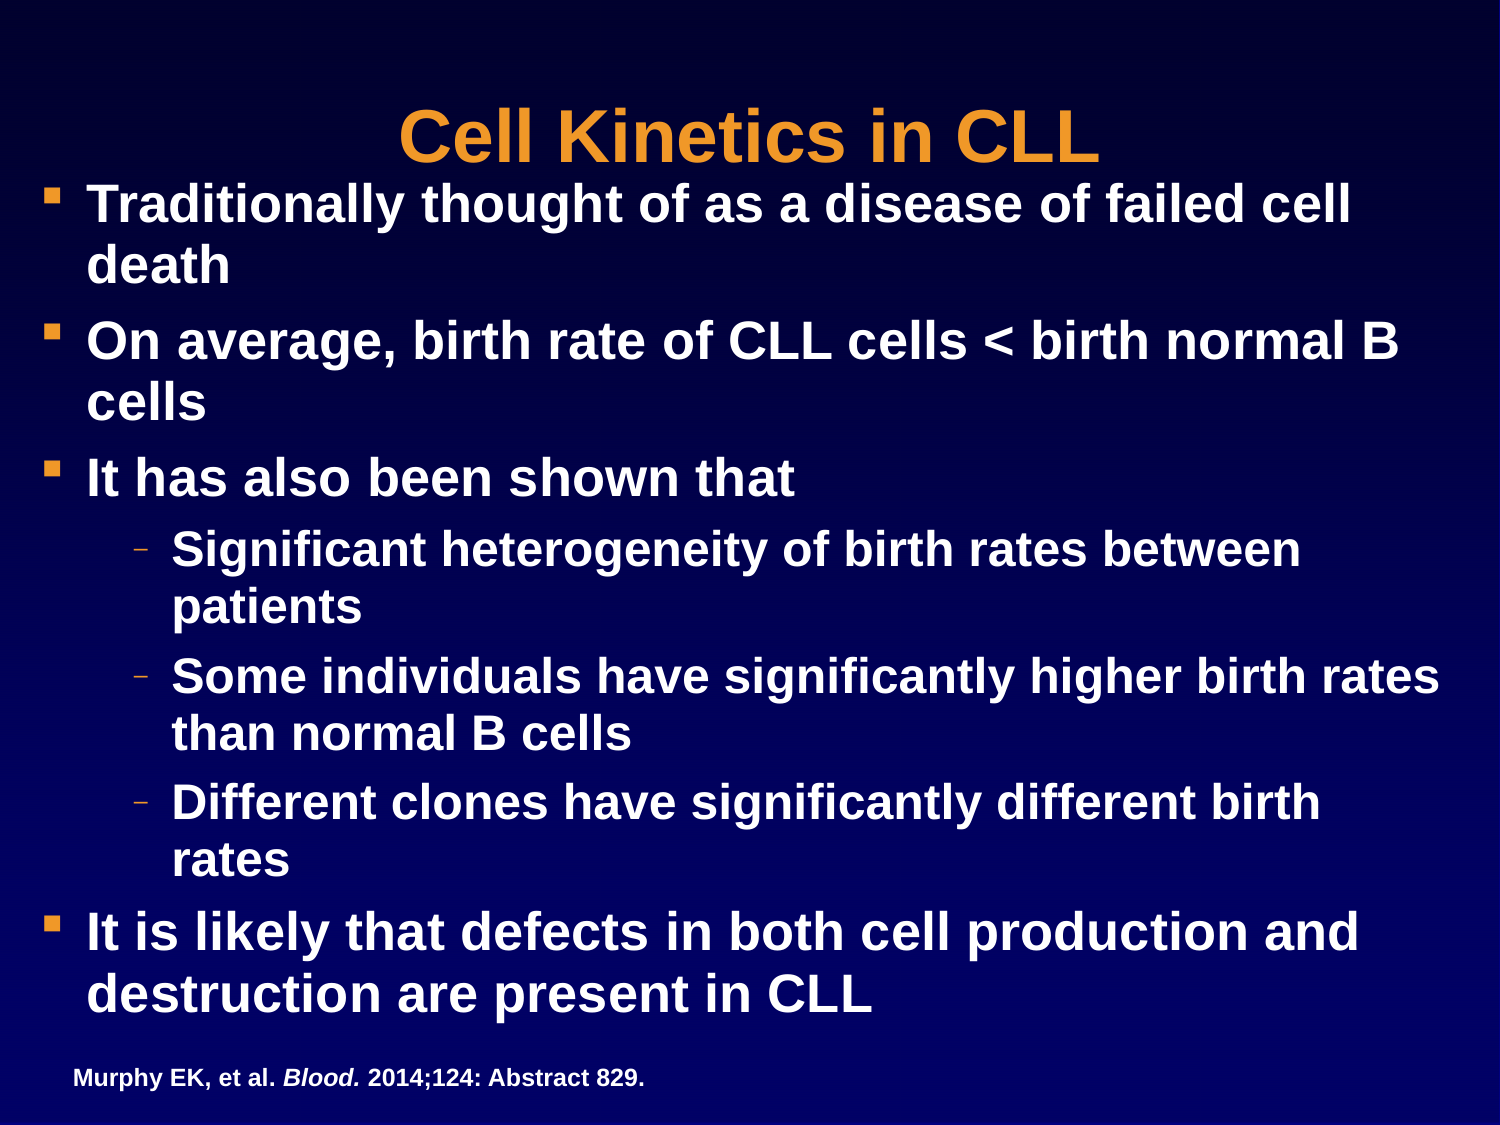

# Cell Kinetics in CLL
Traditionally thought of as a disease of failed cell death
On average, birth rate of CLL cells < birth normal B cells
It has also been shown that
Significant heterogeneity of birth rates between patients
Some individuals have significantly higher birth rates than normal B cells
Different clones have significantly different birth rates
It is likely that defects in both cell production and destruction are present in CLL
Murphy EK, et al. Blood. 2014;124: Abstract 829.